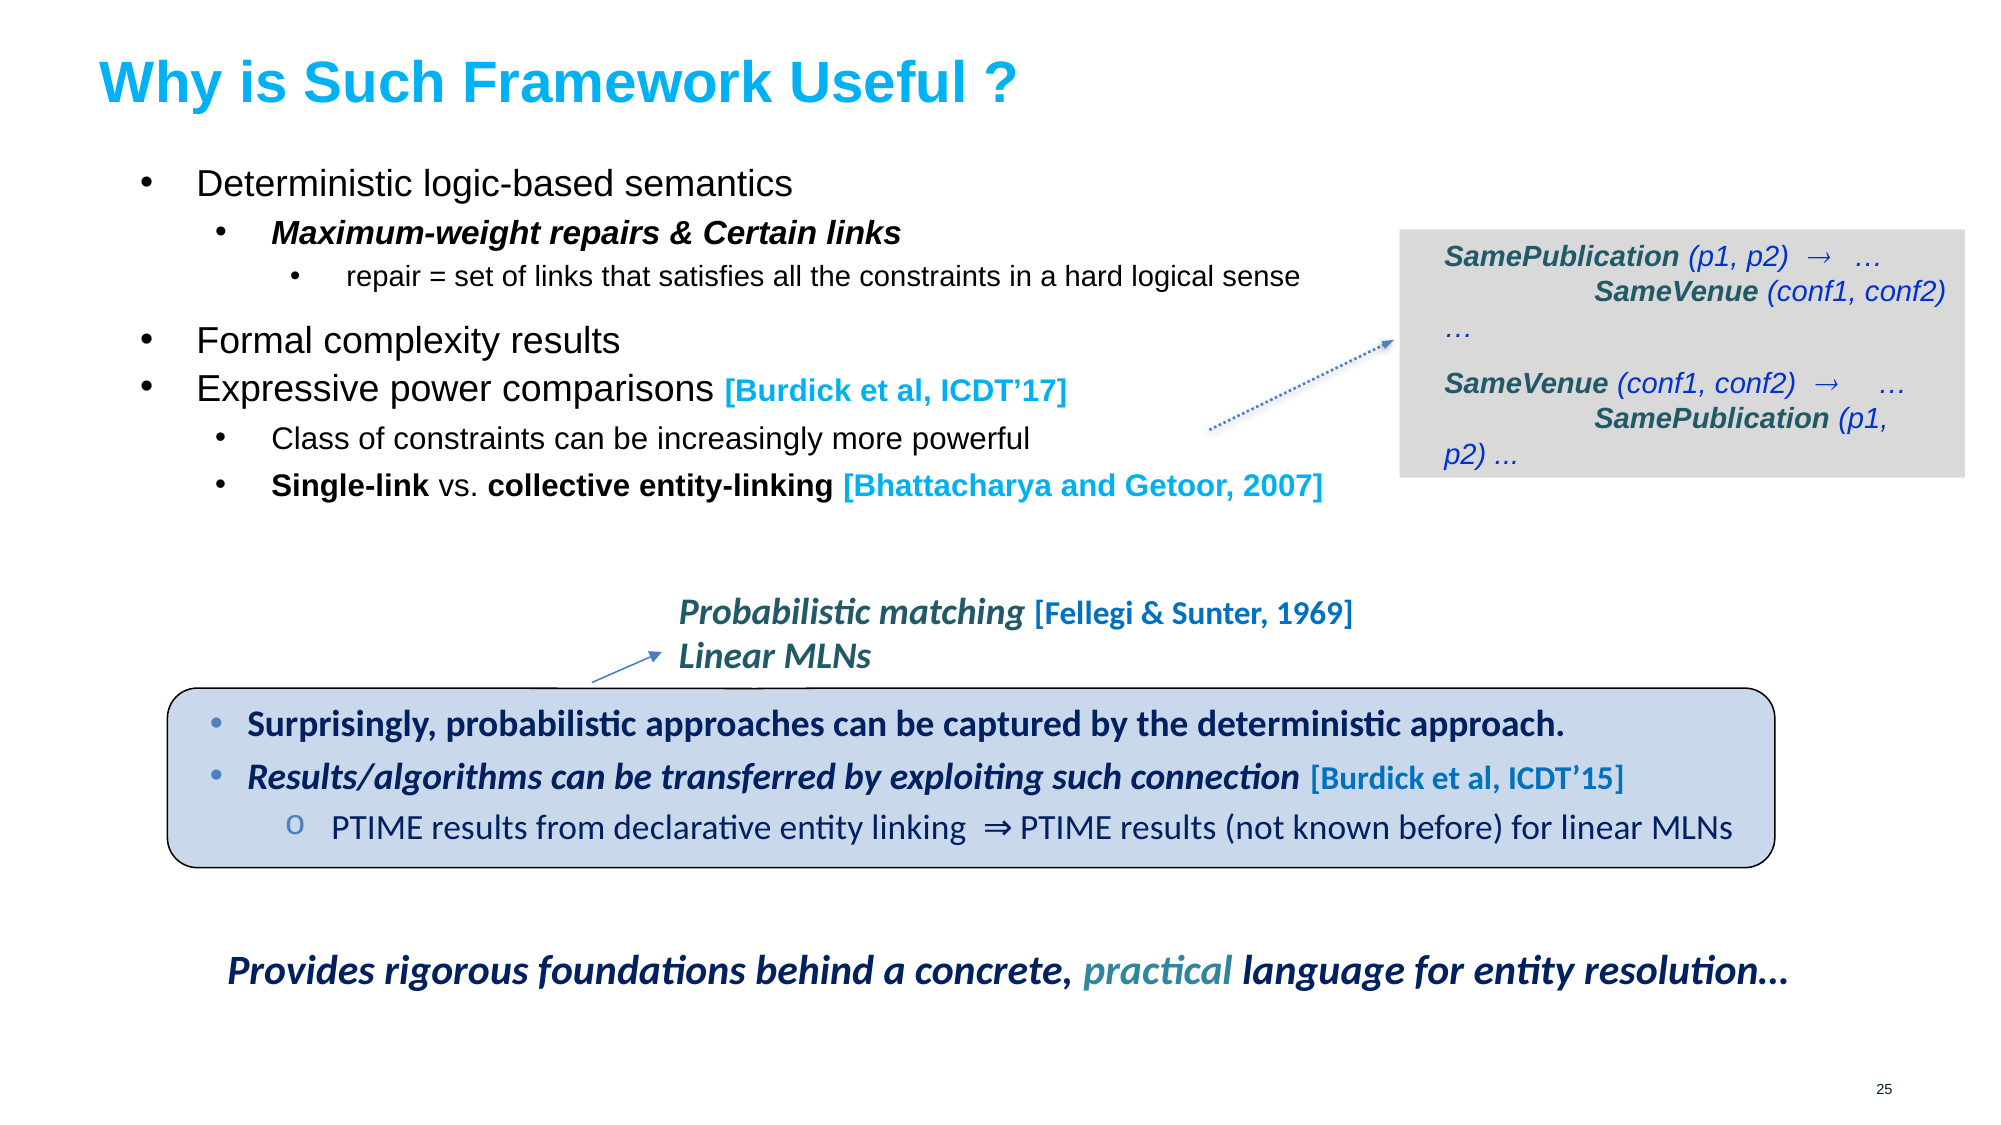

# Why is Such Framework Useful ?
Deterministic logic-based semantics
Maximum-weight repairs & Certain links
repair = set of links that satisfies all the constraints in a hard logical sense

Formal complexity results
Expressive power comparisons [Burdick et al, ICDT’17]
Class of constraints can be increasingly more powerful
Single-link vs. collective entity-linking [Bhattacharya and Getoor, 2007]
SamePublication (p1, p2)  →   …
	SameVenue (conf1, conf2) …

SameVenue (conf1, conf2)  →     …
	SamePublication (p1, p2) ...
Probabilistic matching [Fellegi & Sunter, 1969]
Linear MLNs
Surprisingly, probabilistic approaches can be captured by the deterministic approach.
Results/algorithms can be transferred by exploiting such connection [Burdick et al, ICDT’15]
PTIME results from declarative entity linking  ⇒ PTIME results (not known before) for linear MLNs
Provides rigorous foundations behind a concrete, practical language for entity resolution…
25